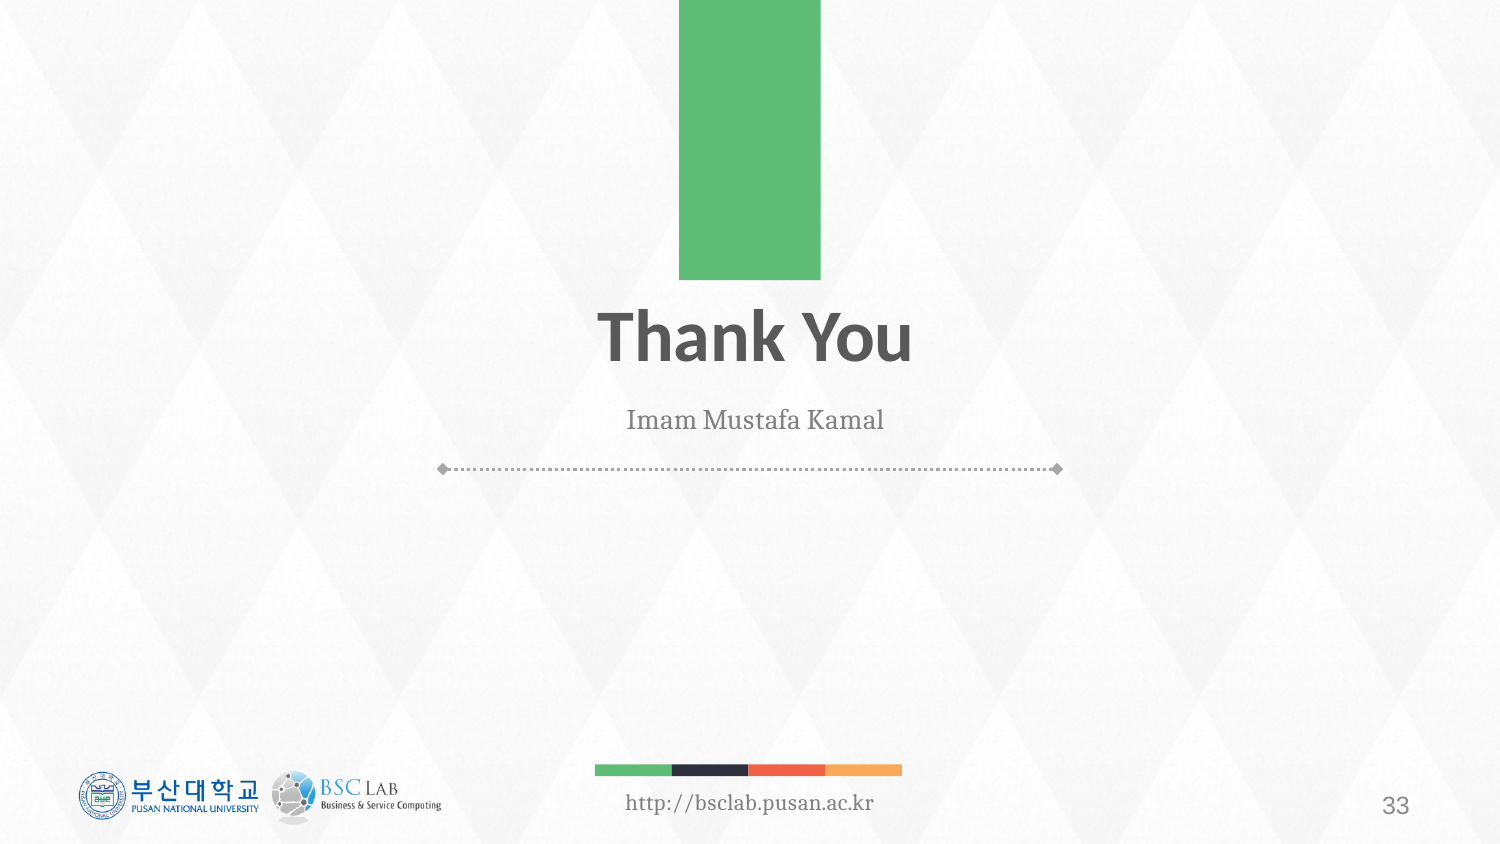

# Thank You
Imam Mustafa Kamal
33